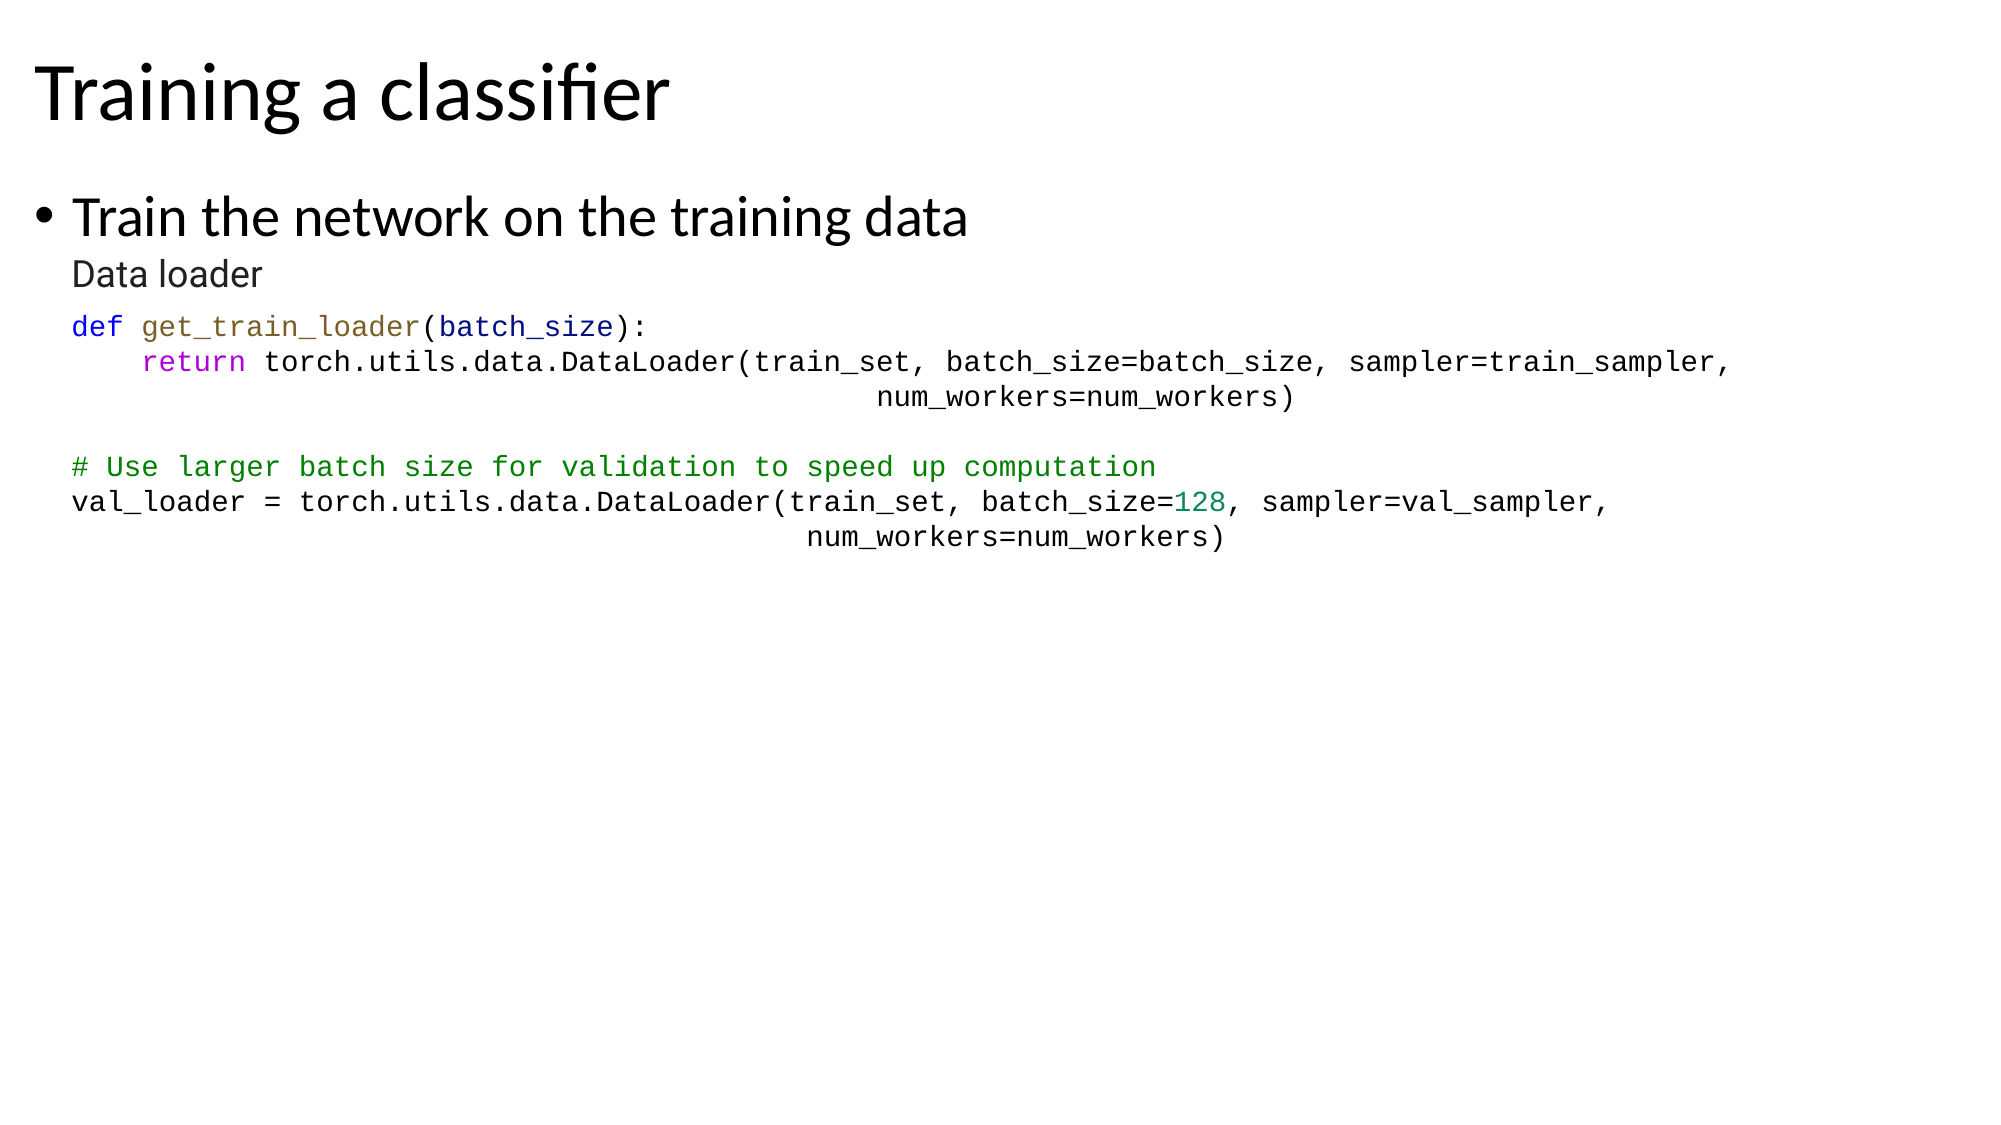

# Training a classifier
Train the network on the training data
Data loader
def get_train_loader(batch_size):
    return torch.utils.data.DataLoader(train_set, batch_size=batch_size, sampler=train_sampler,
                                              num_workers=num_workers)
# Use larger batch size for validation to speed up computation
val_loader = torch.utils.data.DataLoader(train_set, batch_size=128, sampler=val_sampler,
                                          num_workers=num_workers)